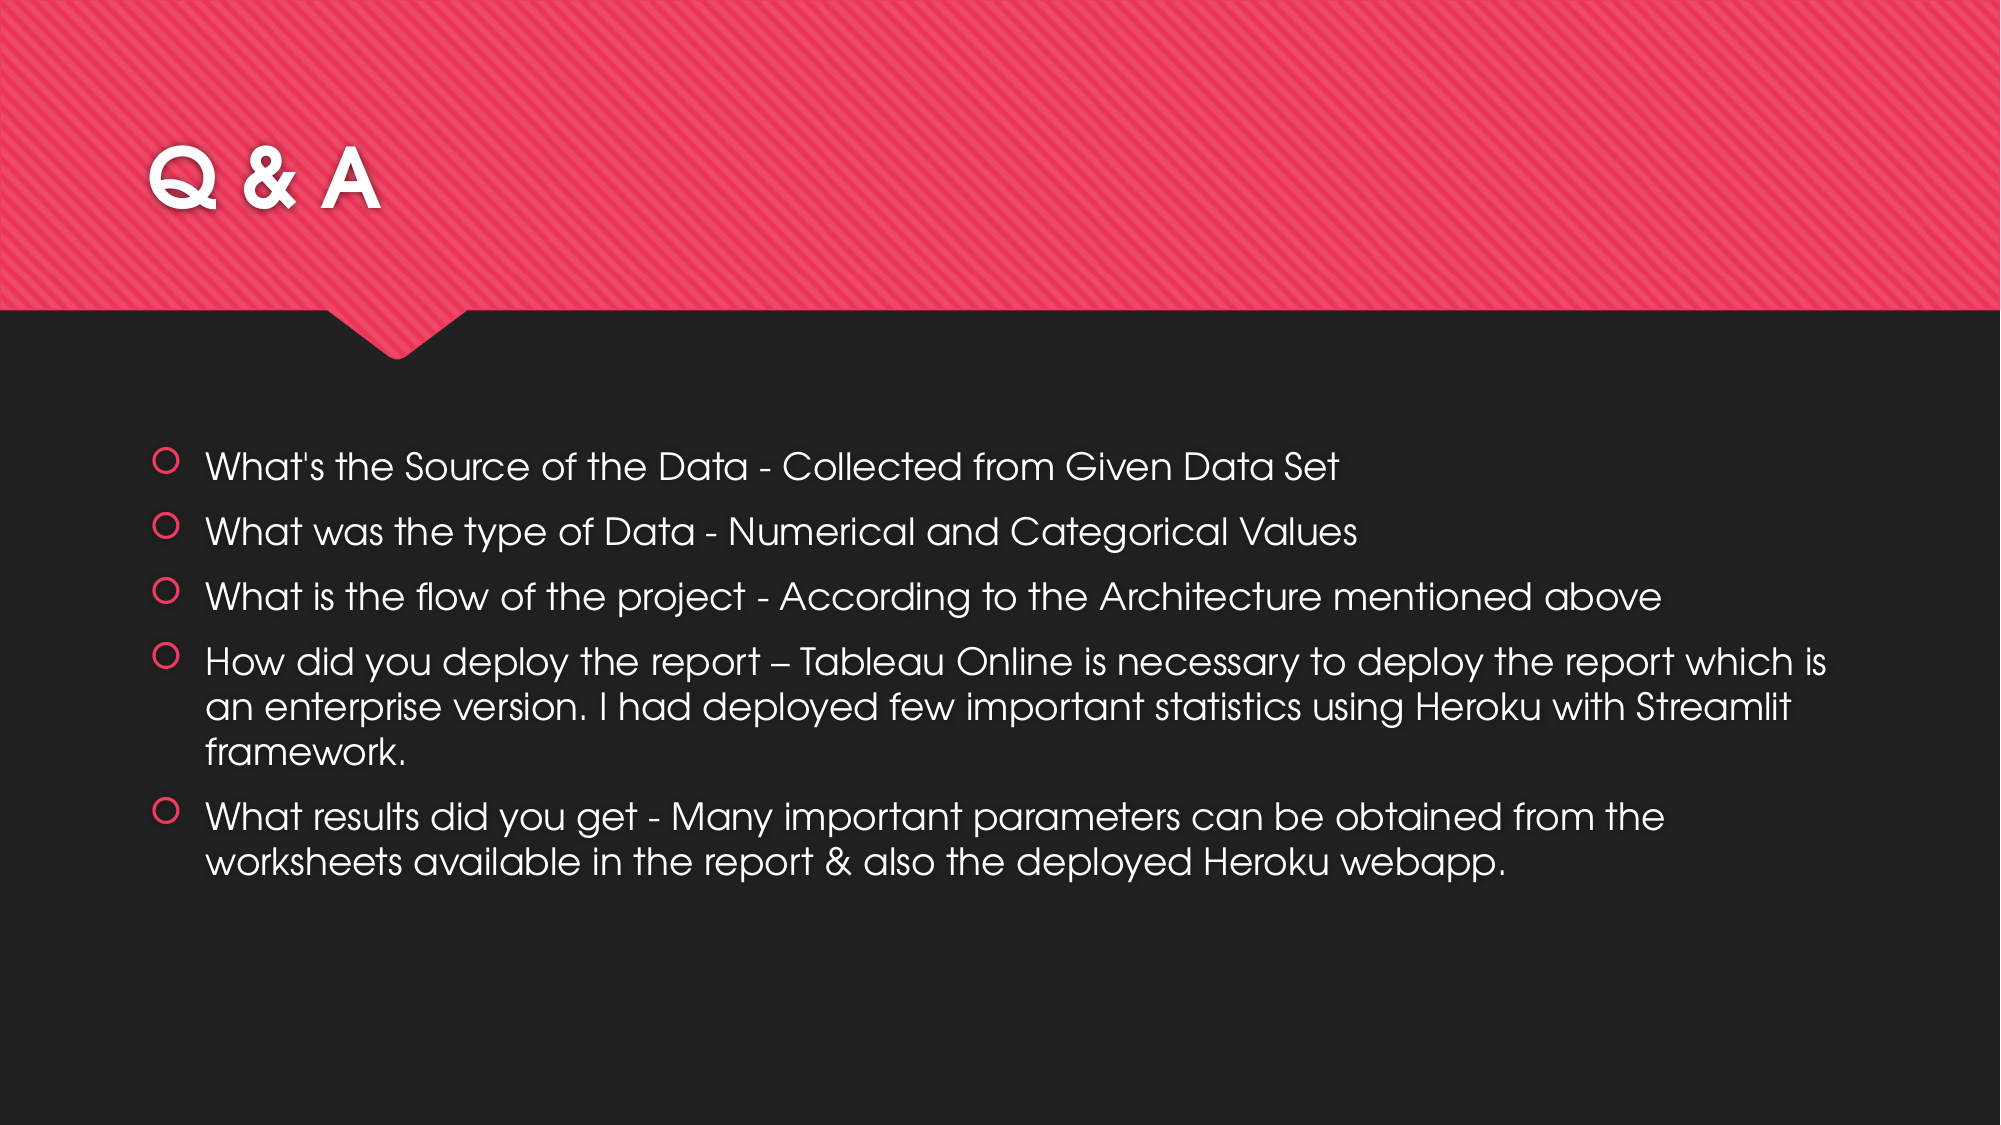

# Q & A
What's the Source of the Data - Collected from Given Data Set
What was the type of Data - Numerical and Categorical Values
What is the flow of the project - According to the Architecture mentioned above
How did you deploy the report – Tableau Online is necessary to deploy the report which is an enterprise version. I had deployed few important statistics using Heroku with Streamlit framework.
What results did you get - Many important parameters can be obtained from the worksheets available in the report & also the deployed Heroku webapp.